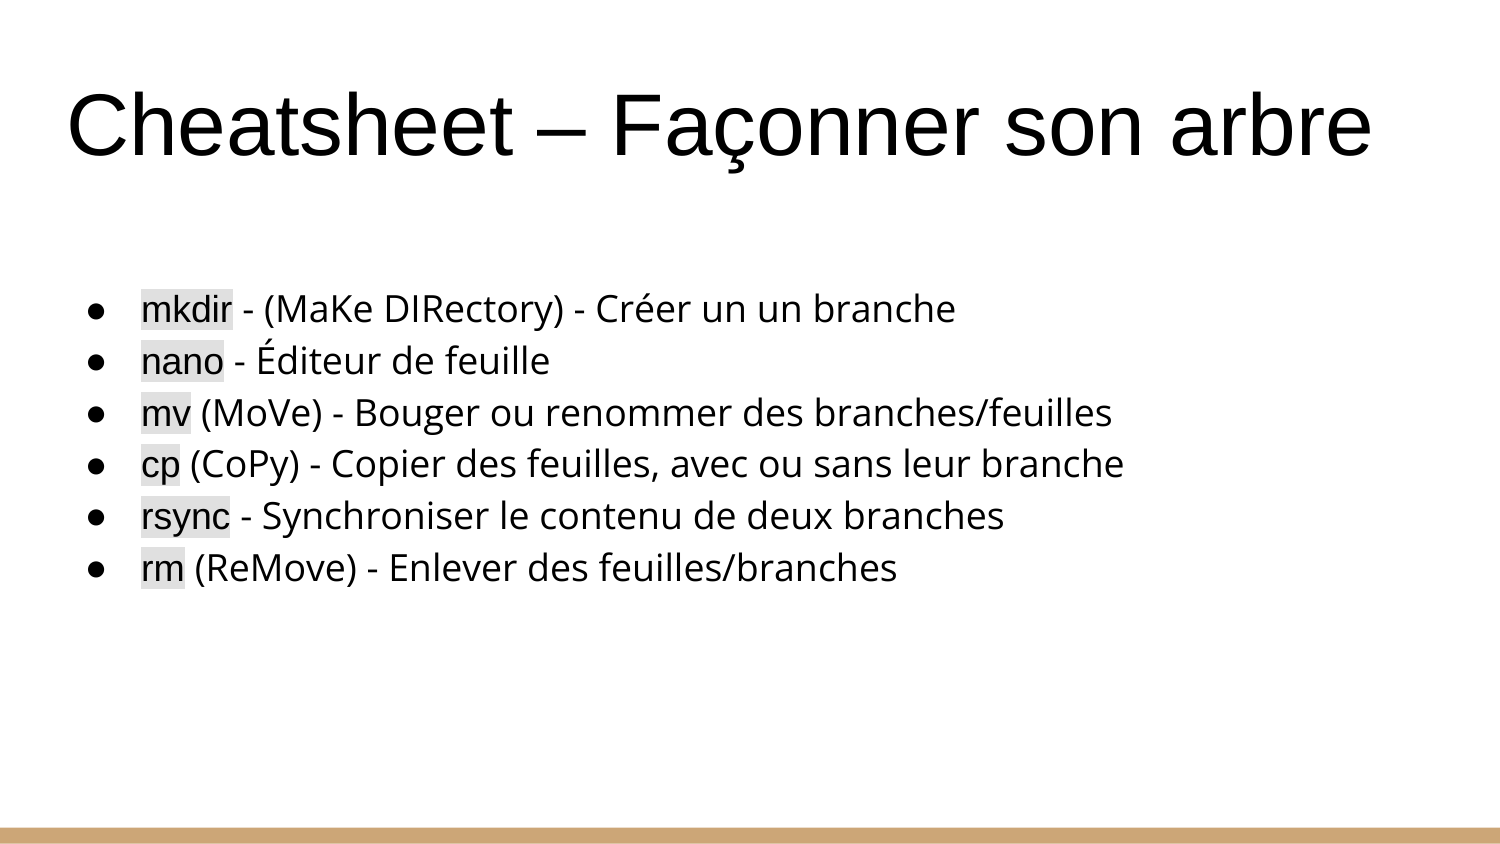

# Cheatsheet – Façonner son arbre
mkdir - (MaKe DIRectory) - Créer un un branche
nano - Éditeur de feuille
mv (MoVe) - Bouger ou renommer des branches/feuilles
cp (CoPy) - Copier des feuilles, avec ou sans leur branche
rsync - Synchroniser le contenu de deux branches
rm (ReMove) - Enlever des feuilles/branches